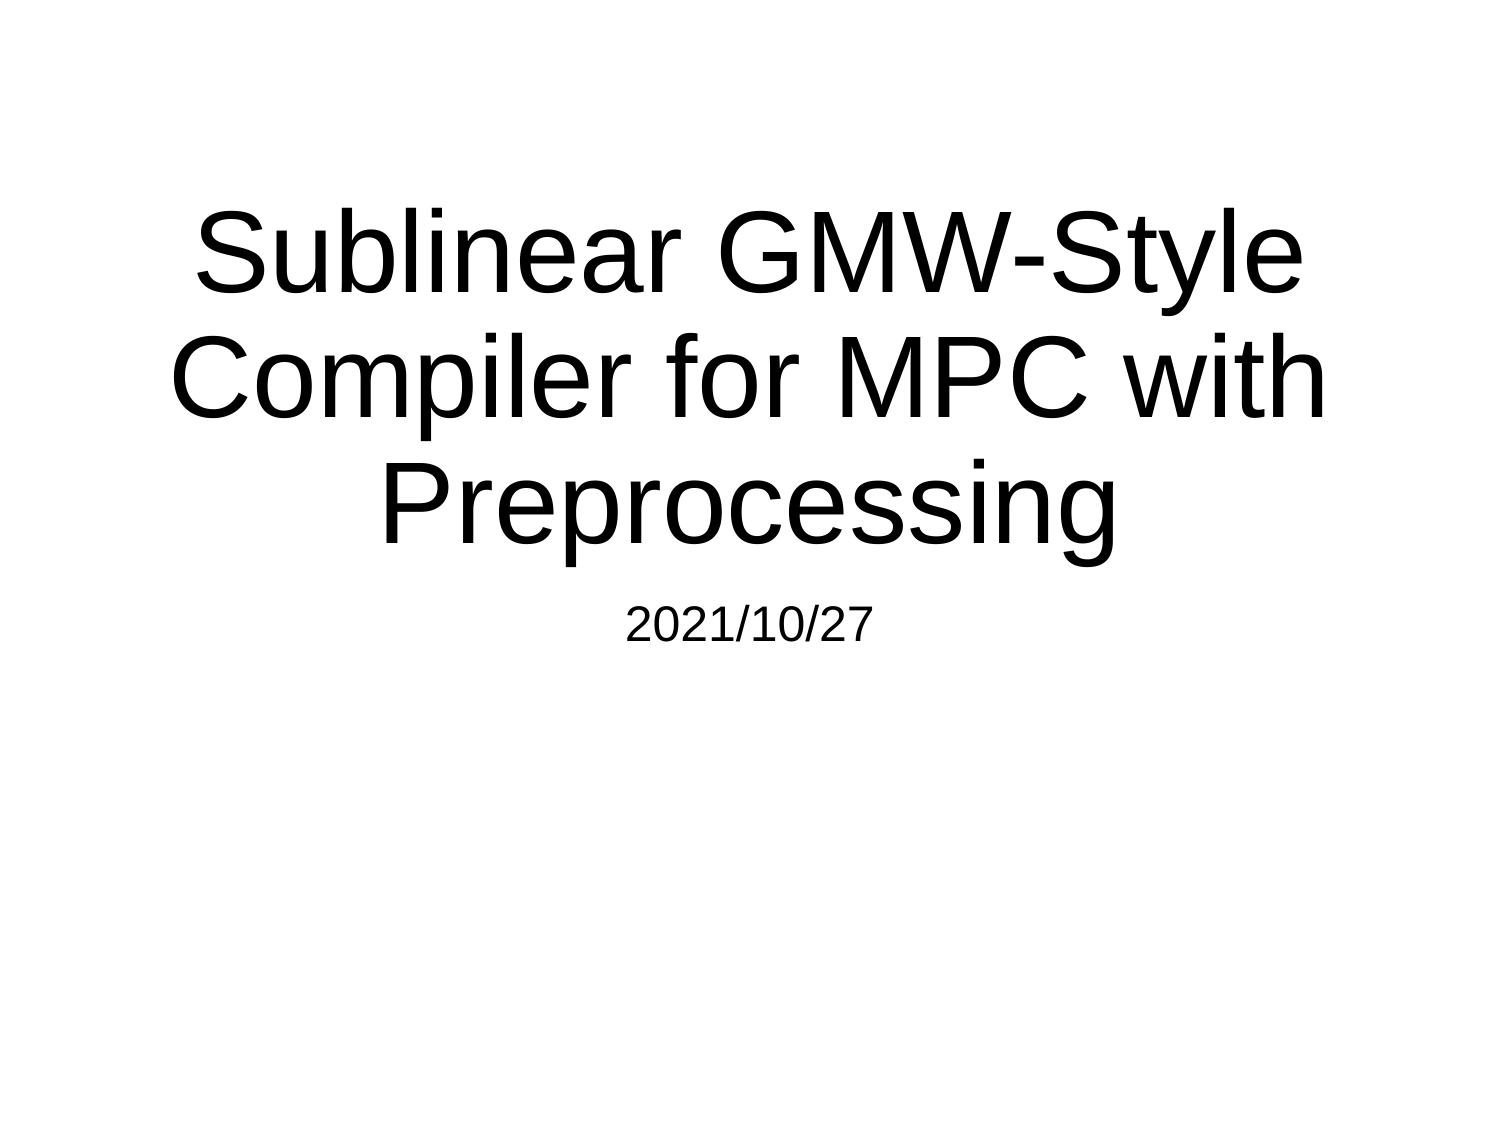

# Sublinear GMW-Style Compiler for MPC with Preprocessing
2021/10/27